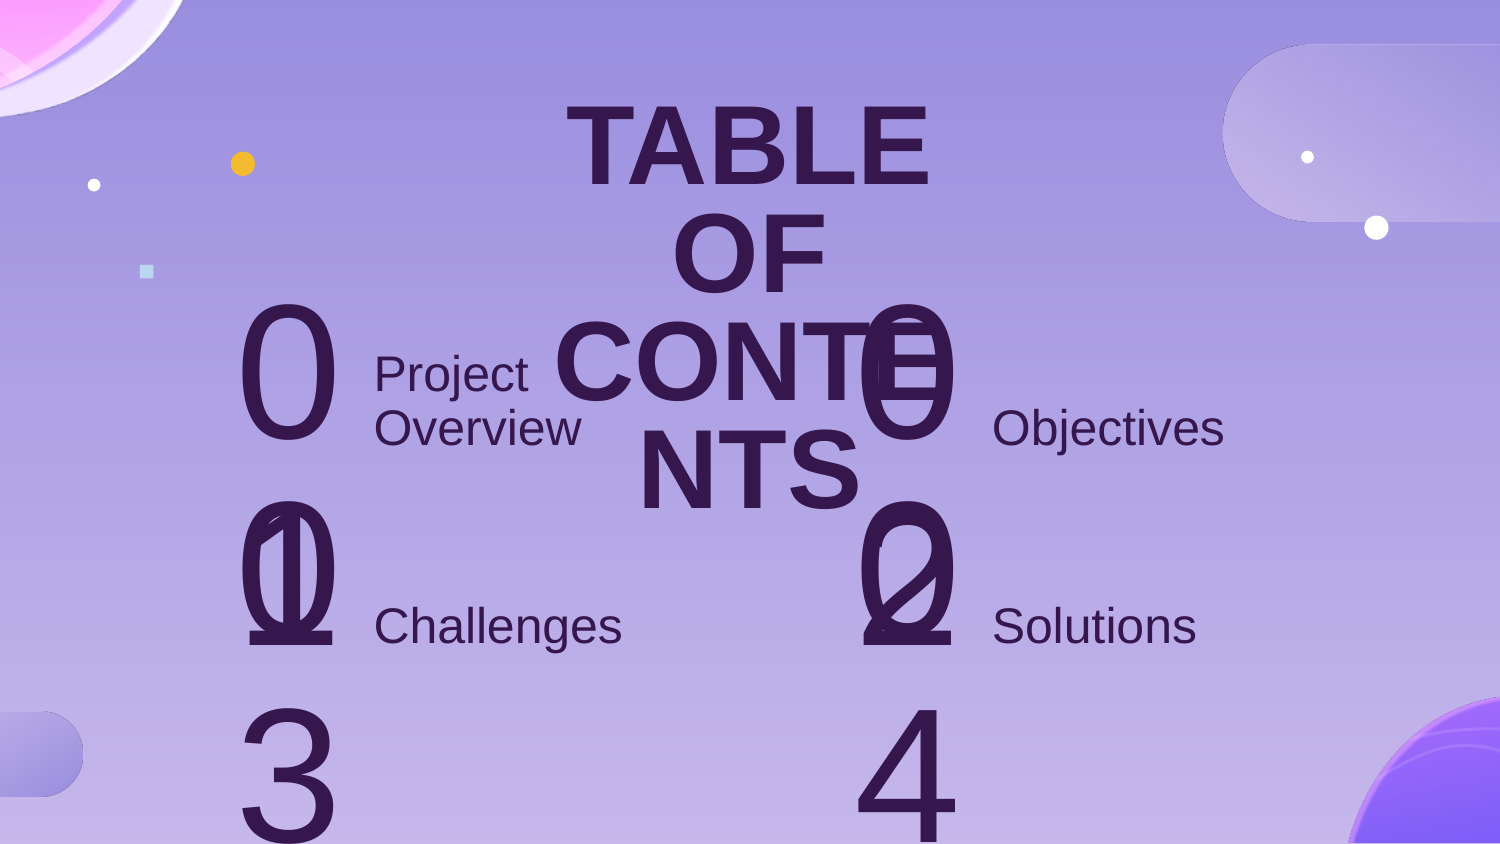

# TABLE OF CONTENTS

Project Overview
Objectives
01
02
Challenges
Solutions
03
04